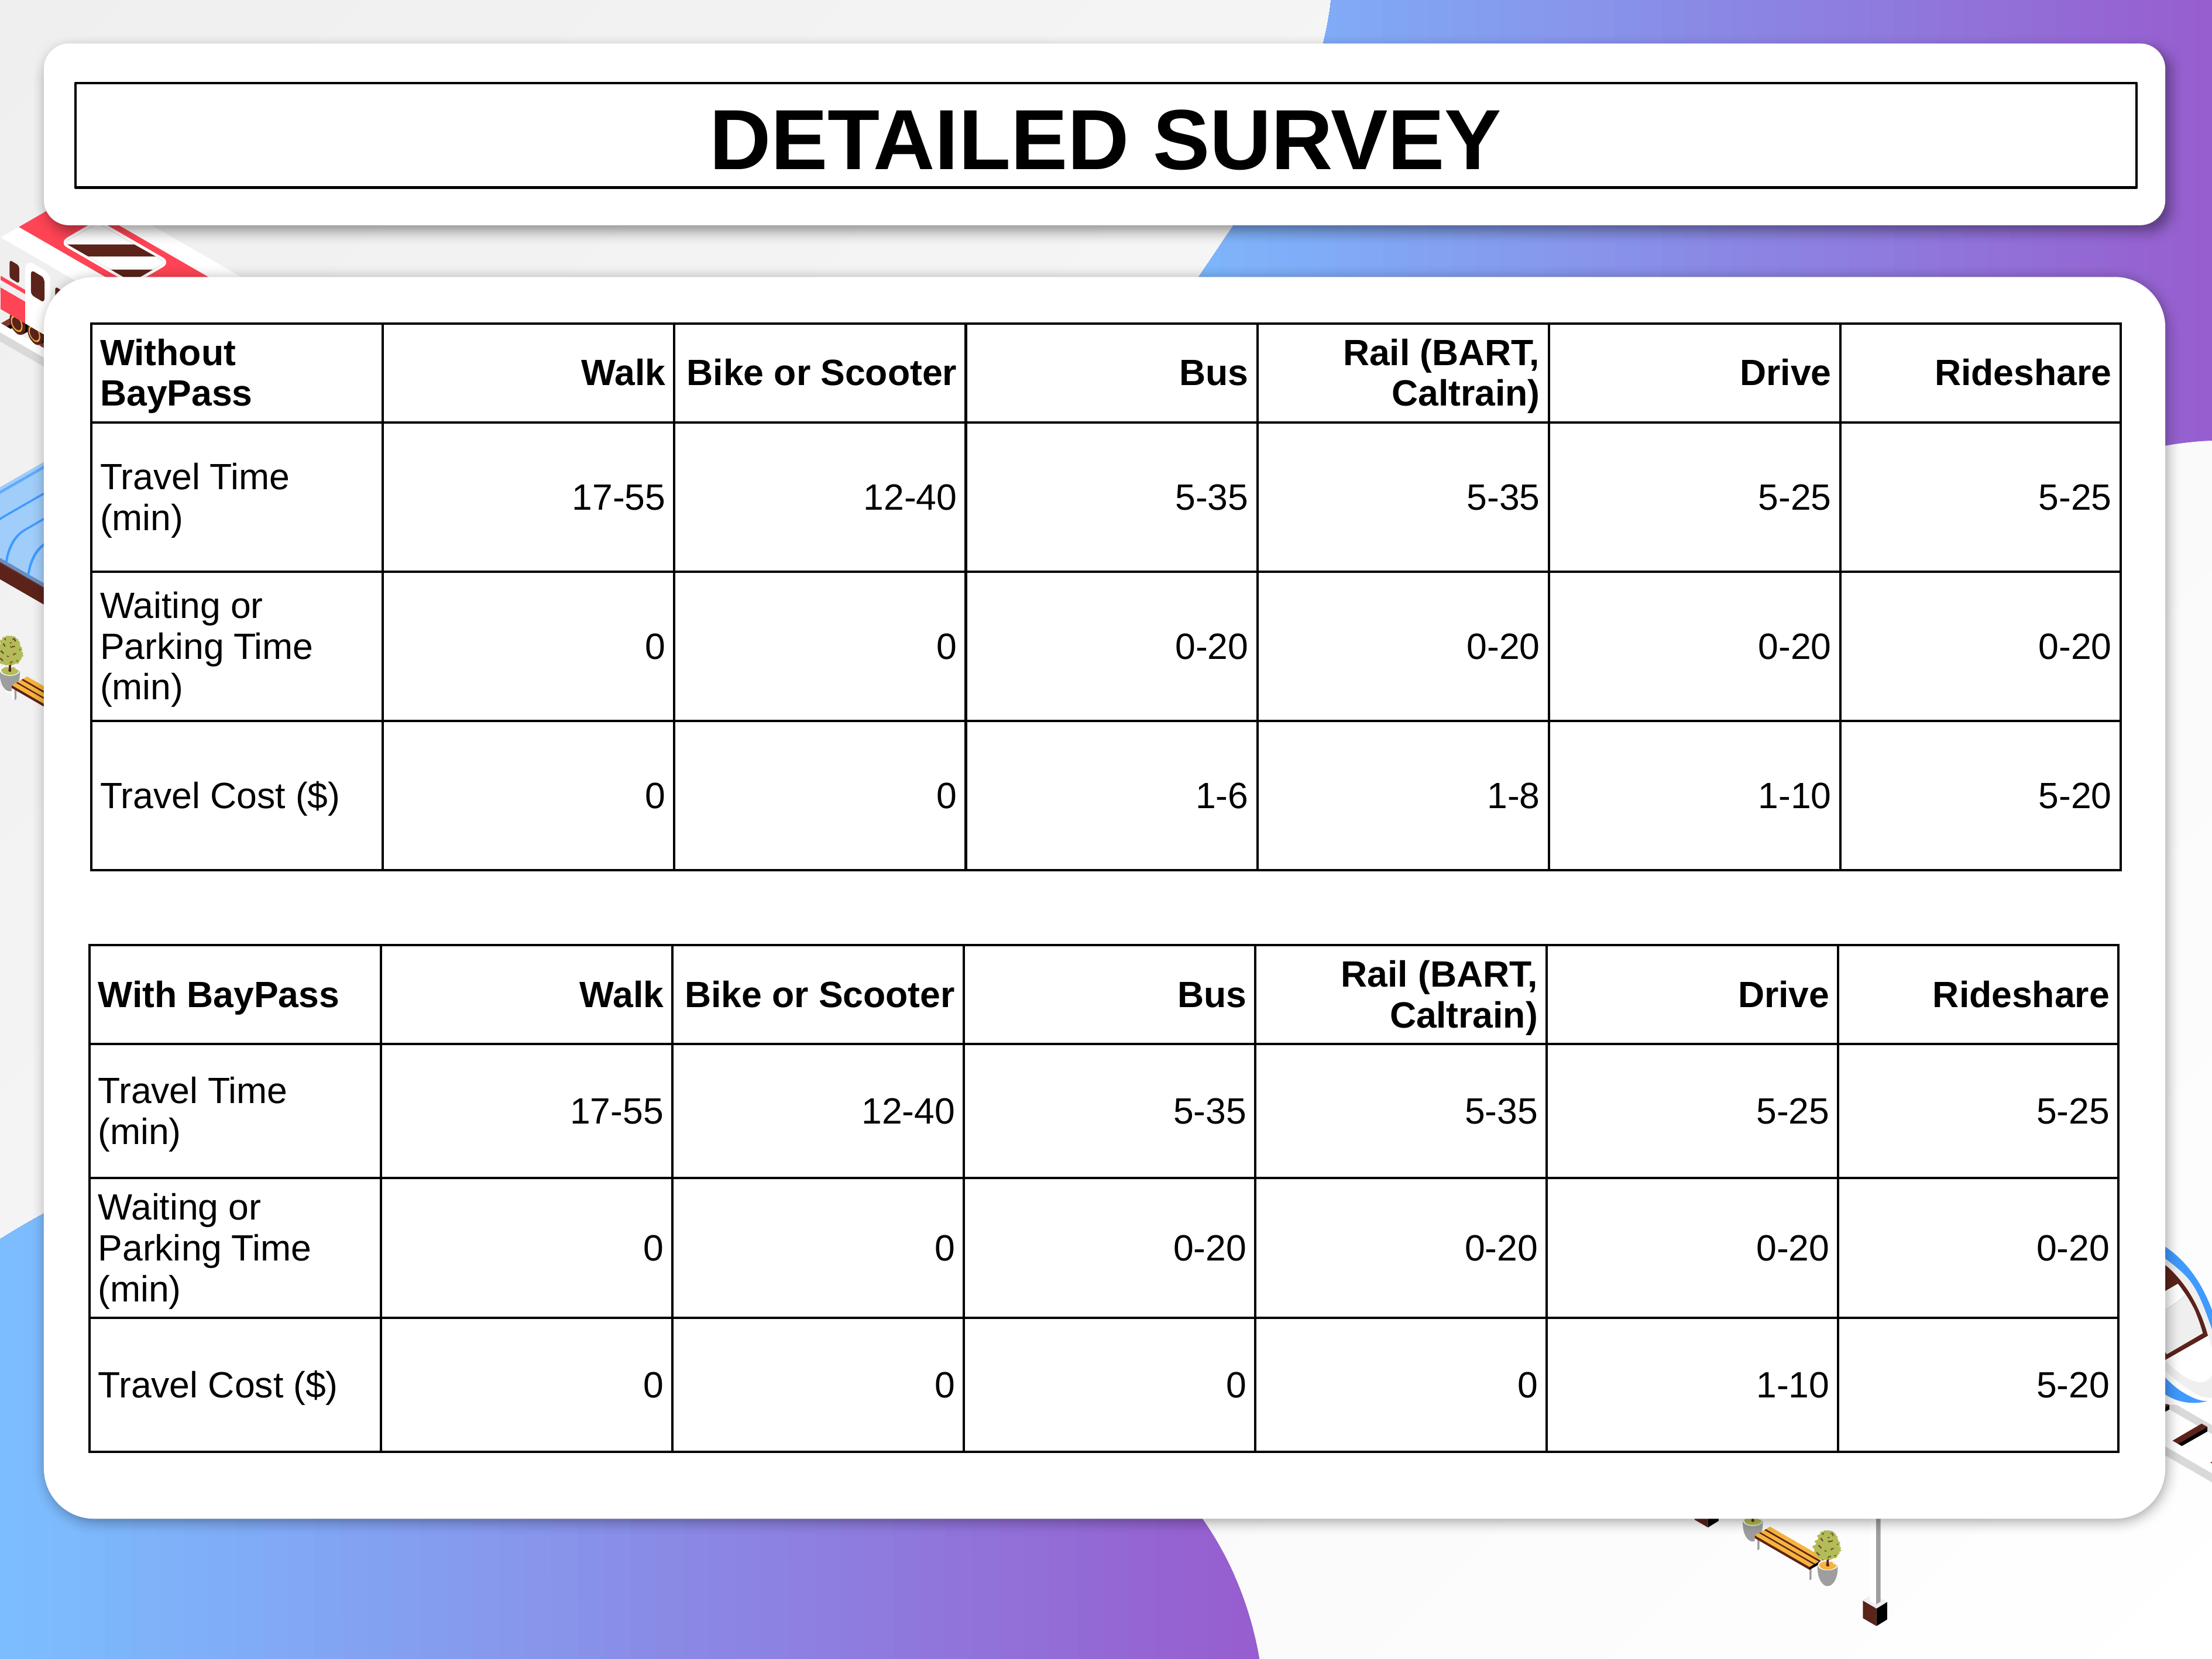

# DETAILED SURVEY
| Without BayPass | Walk | Bike or Scooter | Bus | Rail (BART, Caltrain) | Drive | Rideshare |
| --- | --- | --- | --- | --- | --- | --- |
| Travel Time (min) | 17-55 | 12-40 | 5-35 | 5-35 | 5-25 | 5-25 |
| Waiting or Parking Time (min) | 0 | 0 | 0-20 | 0-20 | 0-20 | 0-20 |
| Travel Cost ($) | 0 | 0 | 1-6 | 1-8 | 1-10 | 5-20 |
| With BayPass | Walk | Bike or Scooter | Bus | Rail (BART, Caltrain) | Drive | Rideshare |
| --- | --- | --- | --- | --- | --- | --- |
| Travel Time (min) | 17-55 | 12-40 | 5-35 | 5-35 | 5-25 | 5-25 |
| Waiting or Parking Time (min) | 0 | 0 | 0-20 | 0-20 | 0-20 | 0-20 |
| Travel Cost ($) | 0 | 0 | 0 | 0 | 1-10 | 5-20 |